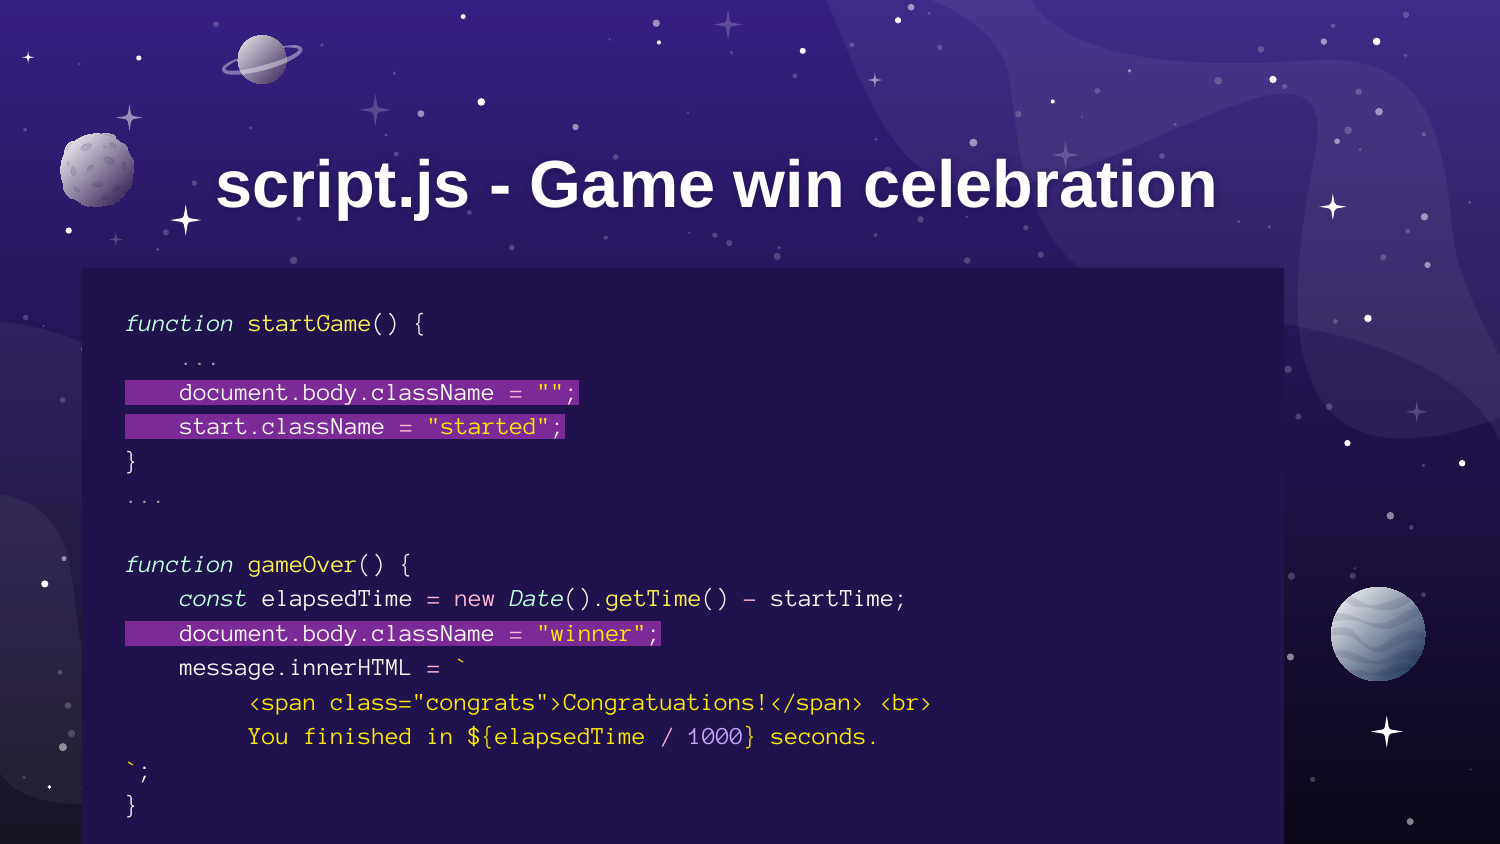

# script.js - Game win celebration

function startGame() {
    ...
    document.body.className = "";
    start.className = "started";
}
...

function gameOver() {
    const elapsedTime = new Date().getTime() - startTime;
    document.body.className = "winner";
    message.innerHTML = `
         <span class="congrats">Congratuations!</span> <br>
         You finished in ${elapsedTime / 1000} seconds.
`;
}